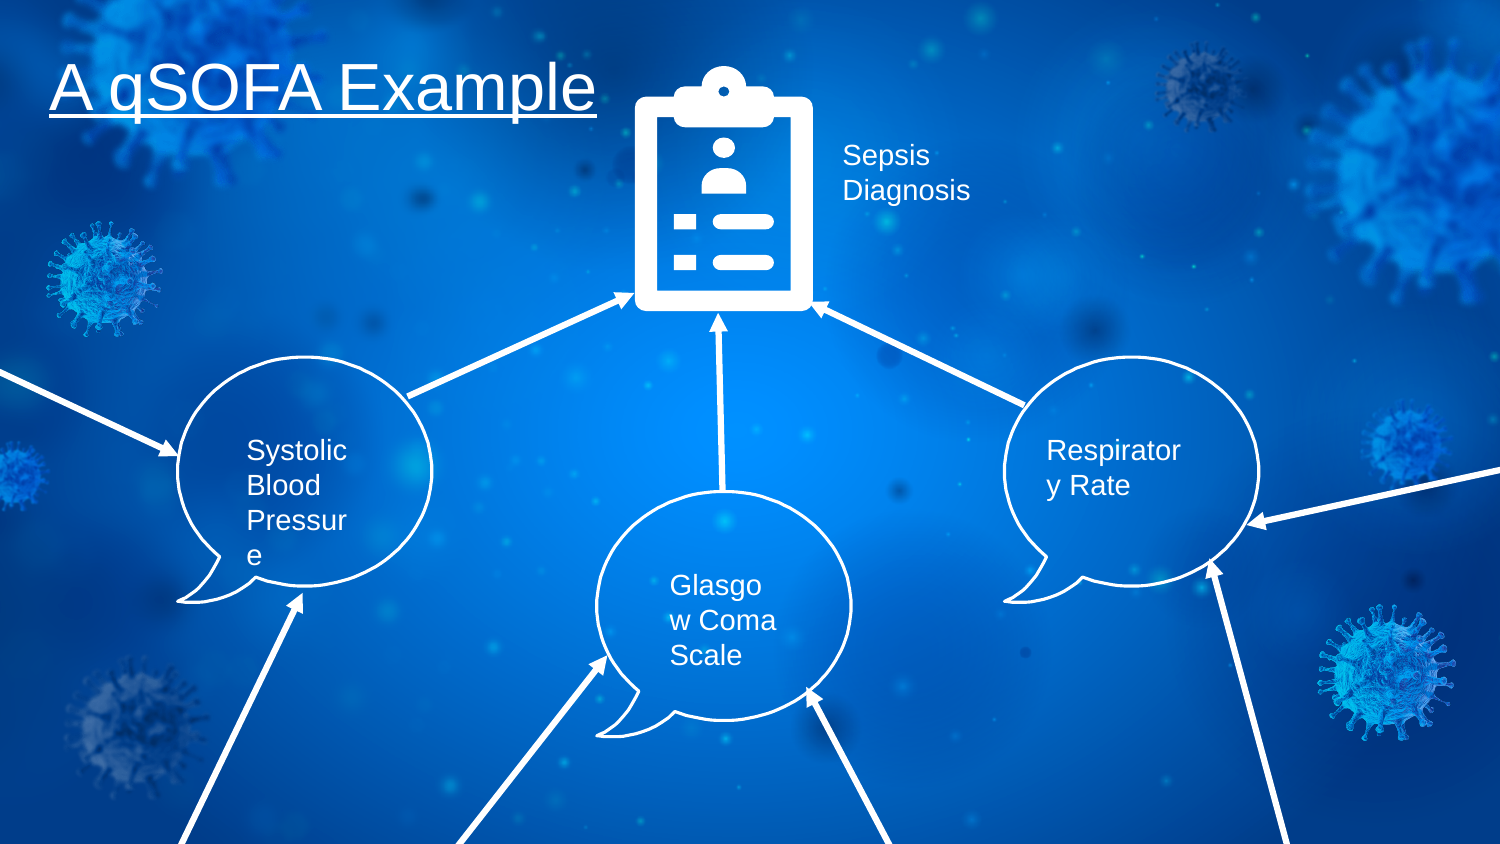

A qSOFA Example

Sepsis
Diagnosis

Systolic Blood Pressure
Respiratory Rate

Glasgow Coma Scale